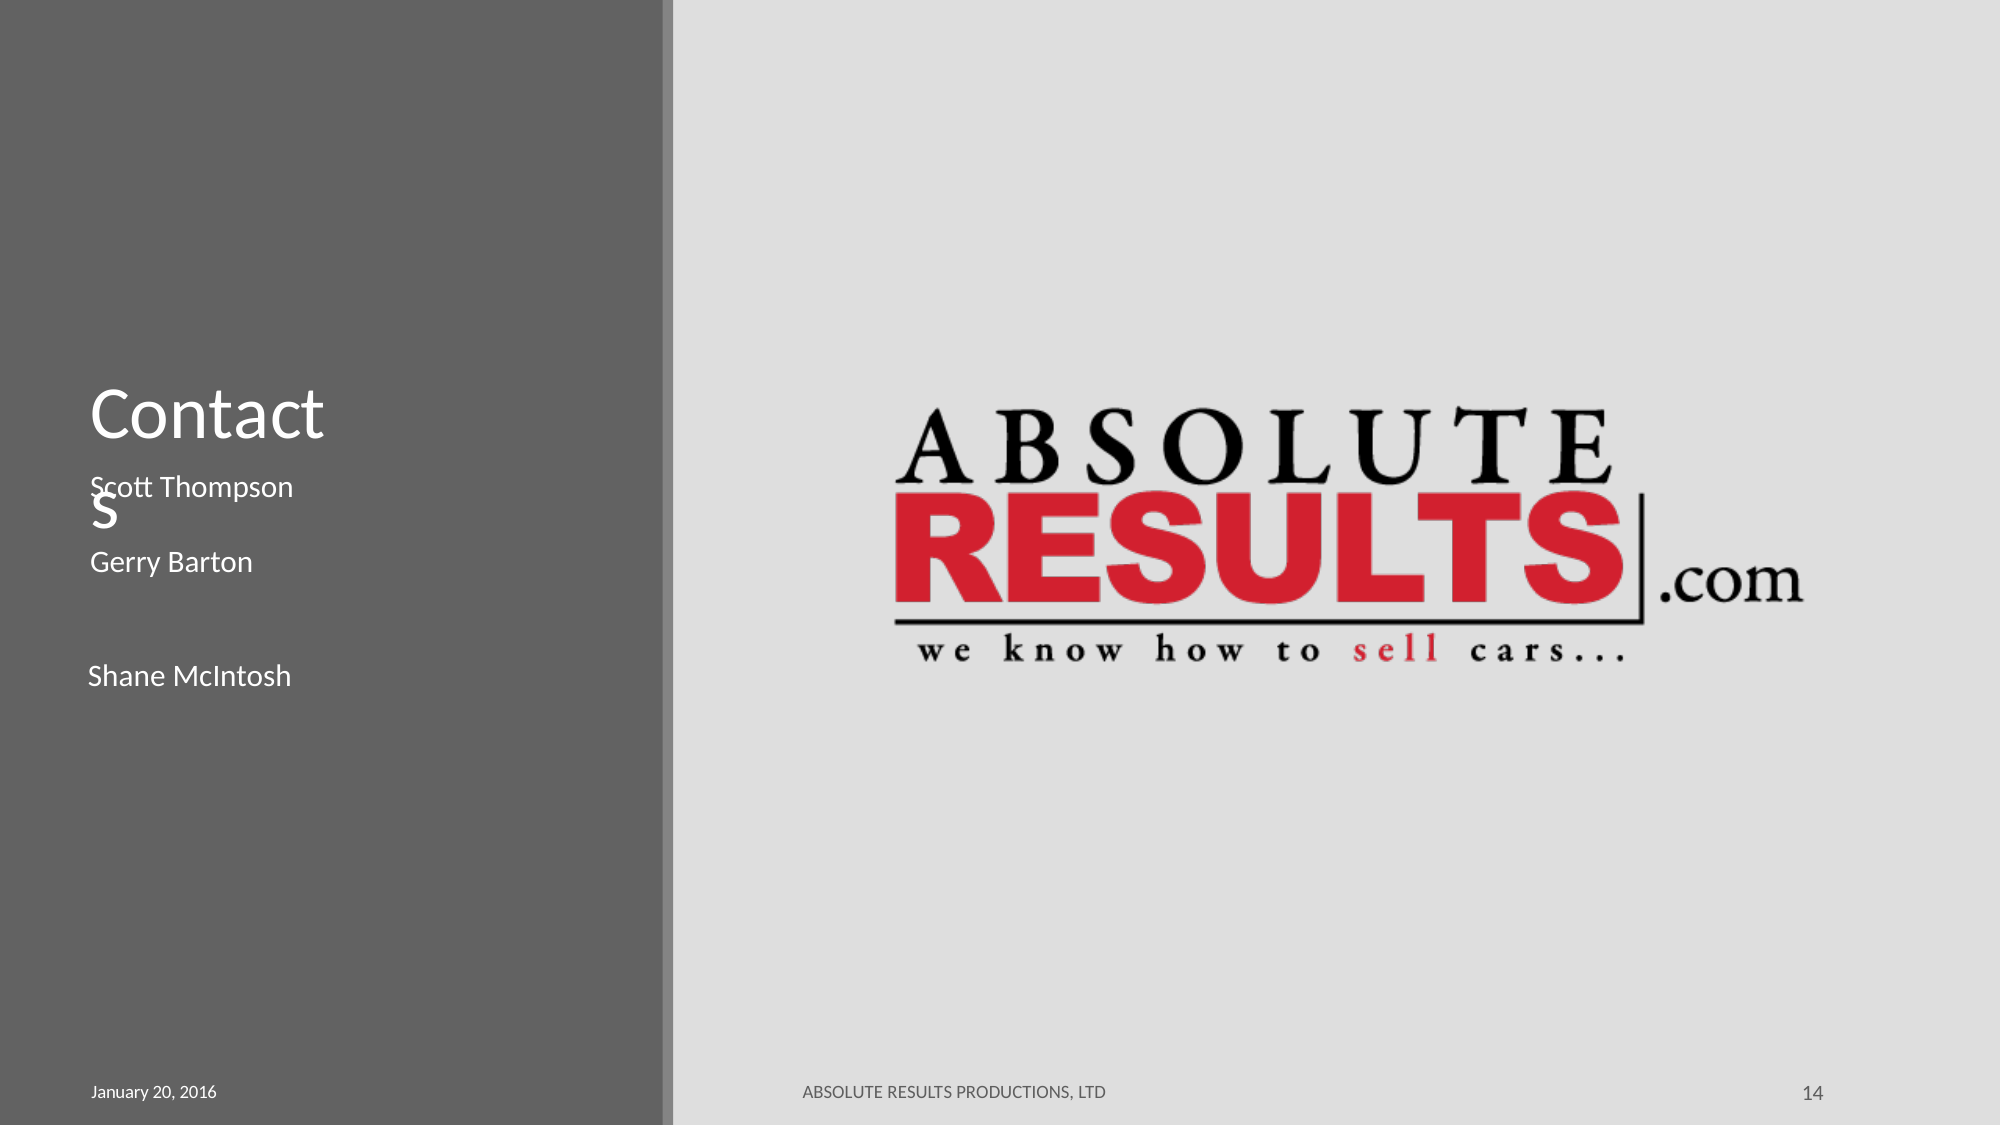

Contacts

Scott Thompson

Gerry Barton

Shane McIntosh

14
January 20, 2016
ABSOLUTE RESULTS PRODUCTIONS, LTD